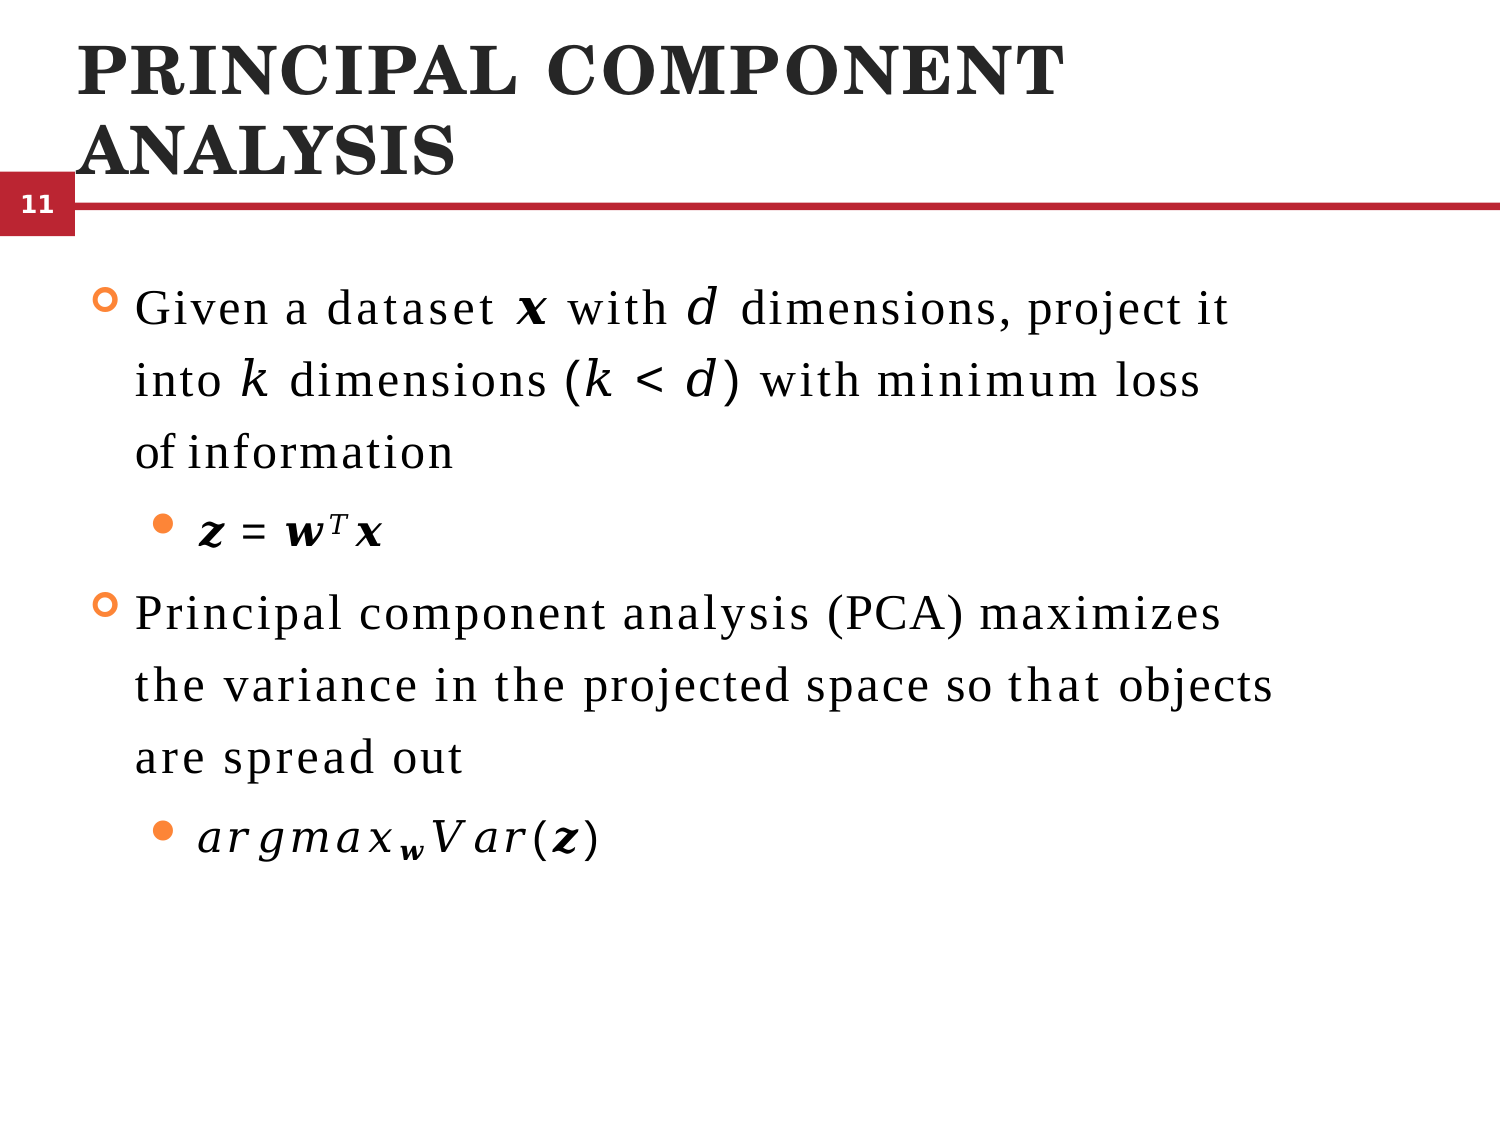

# Principal Component Analysis
Given a dataset 𝒙 with 𝑑 dimensions, project it into 𝑘 dimensions (𝑘 < 𝑑) with minimum loss of information
𝒛 = 𝒘𝑇𝒙
Principal component analysis (PCA) maximizes the variance in the projected space so that objects are spread out
𝑎𝑟𝑔𝑚𝑎𝑥𝒘𝑉𝑎𝑟(𝒛)
7